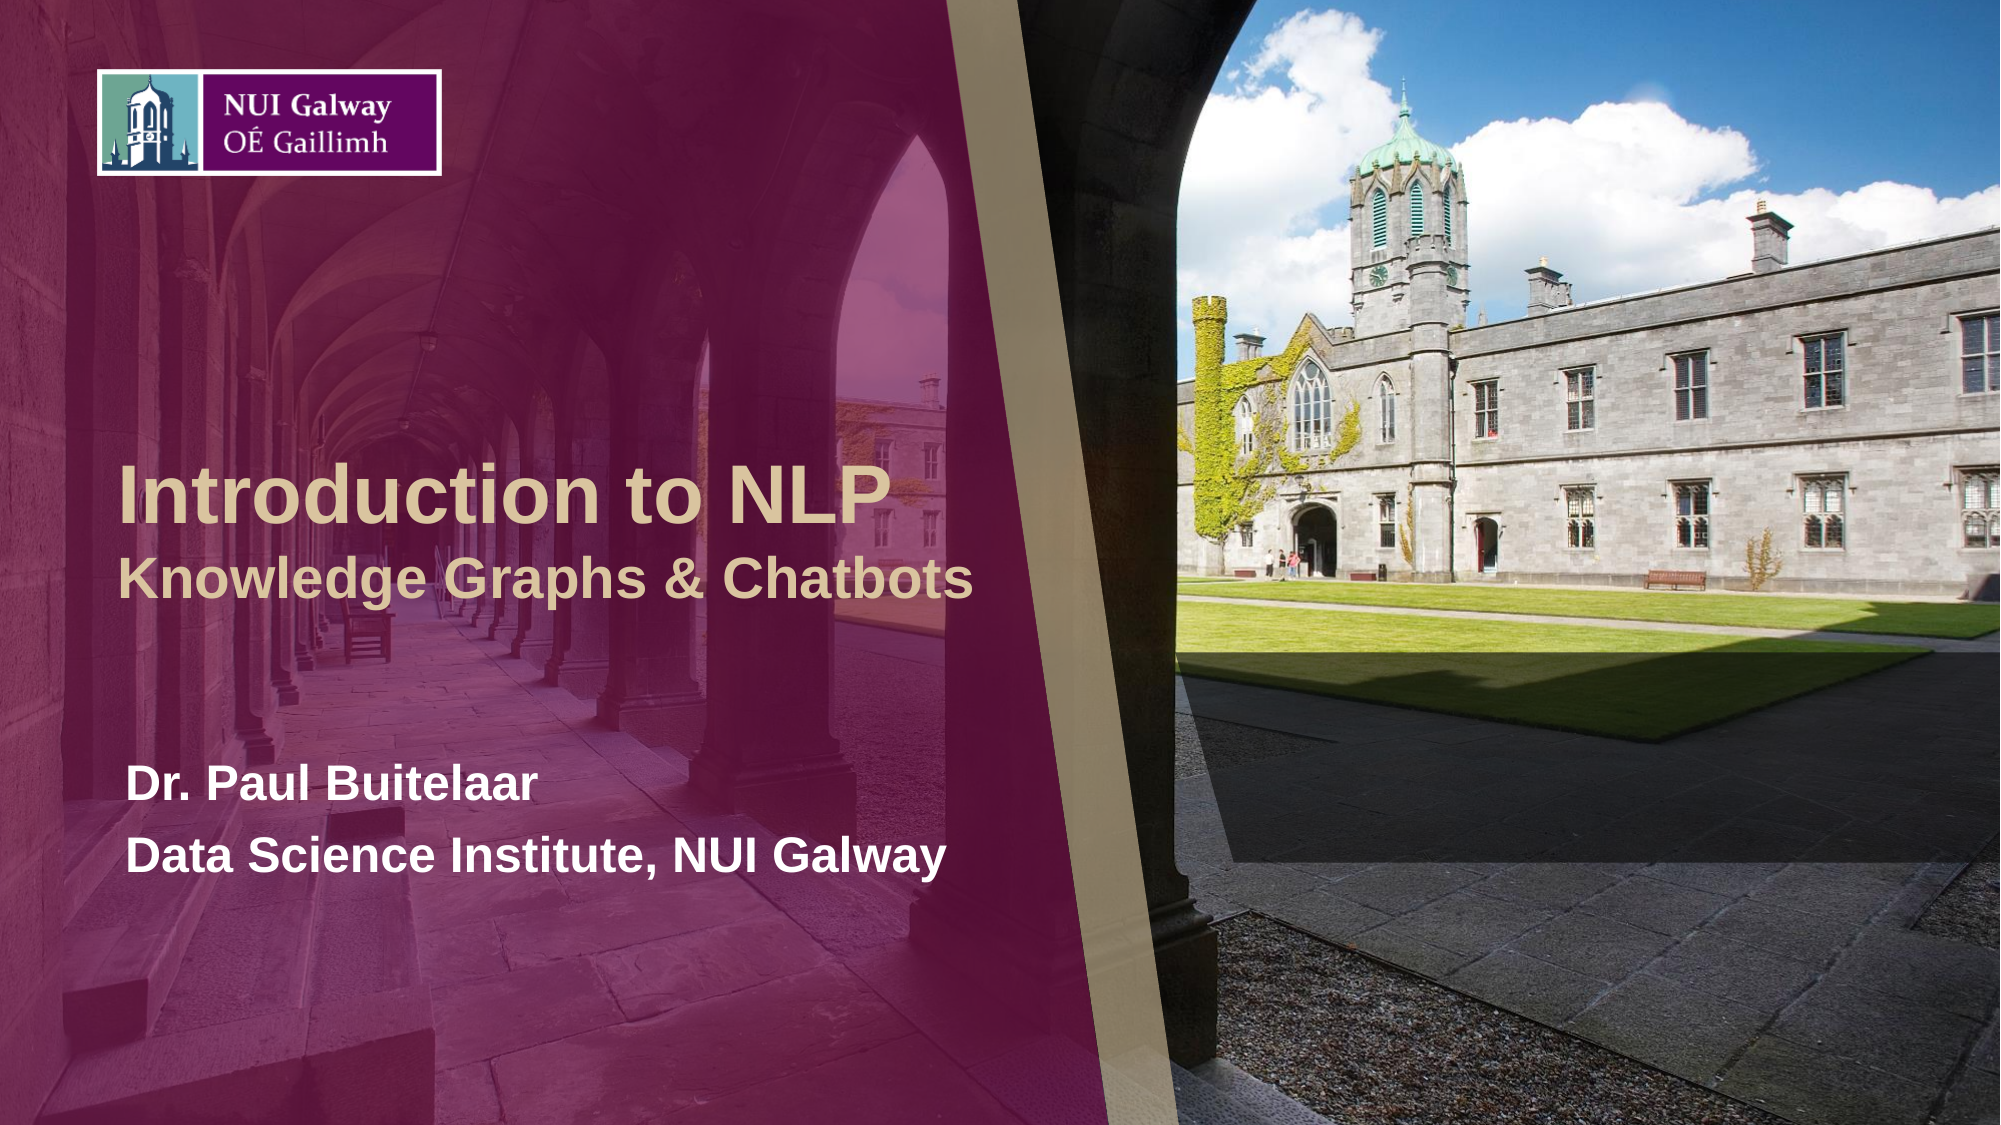

# Introduction to NLP
Knowledge Graphs & Chatbots
Dr. Paul Buitelaar
Data Science Institute, NUI Galway